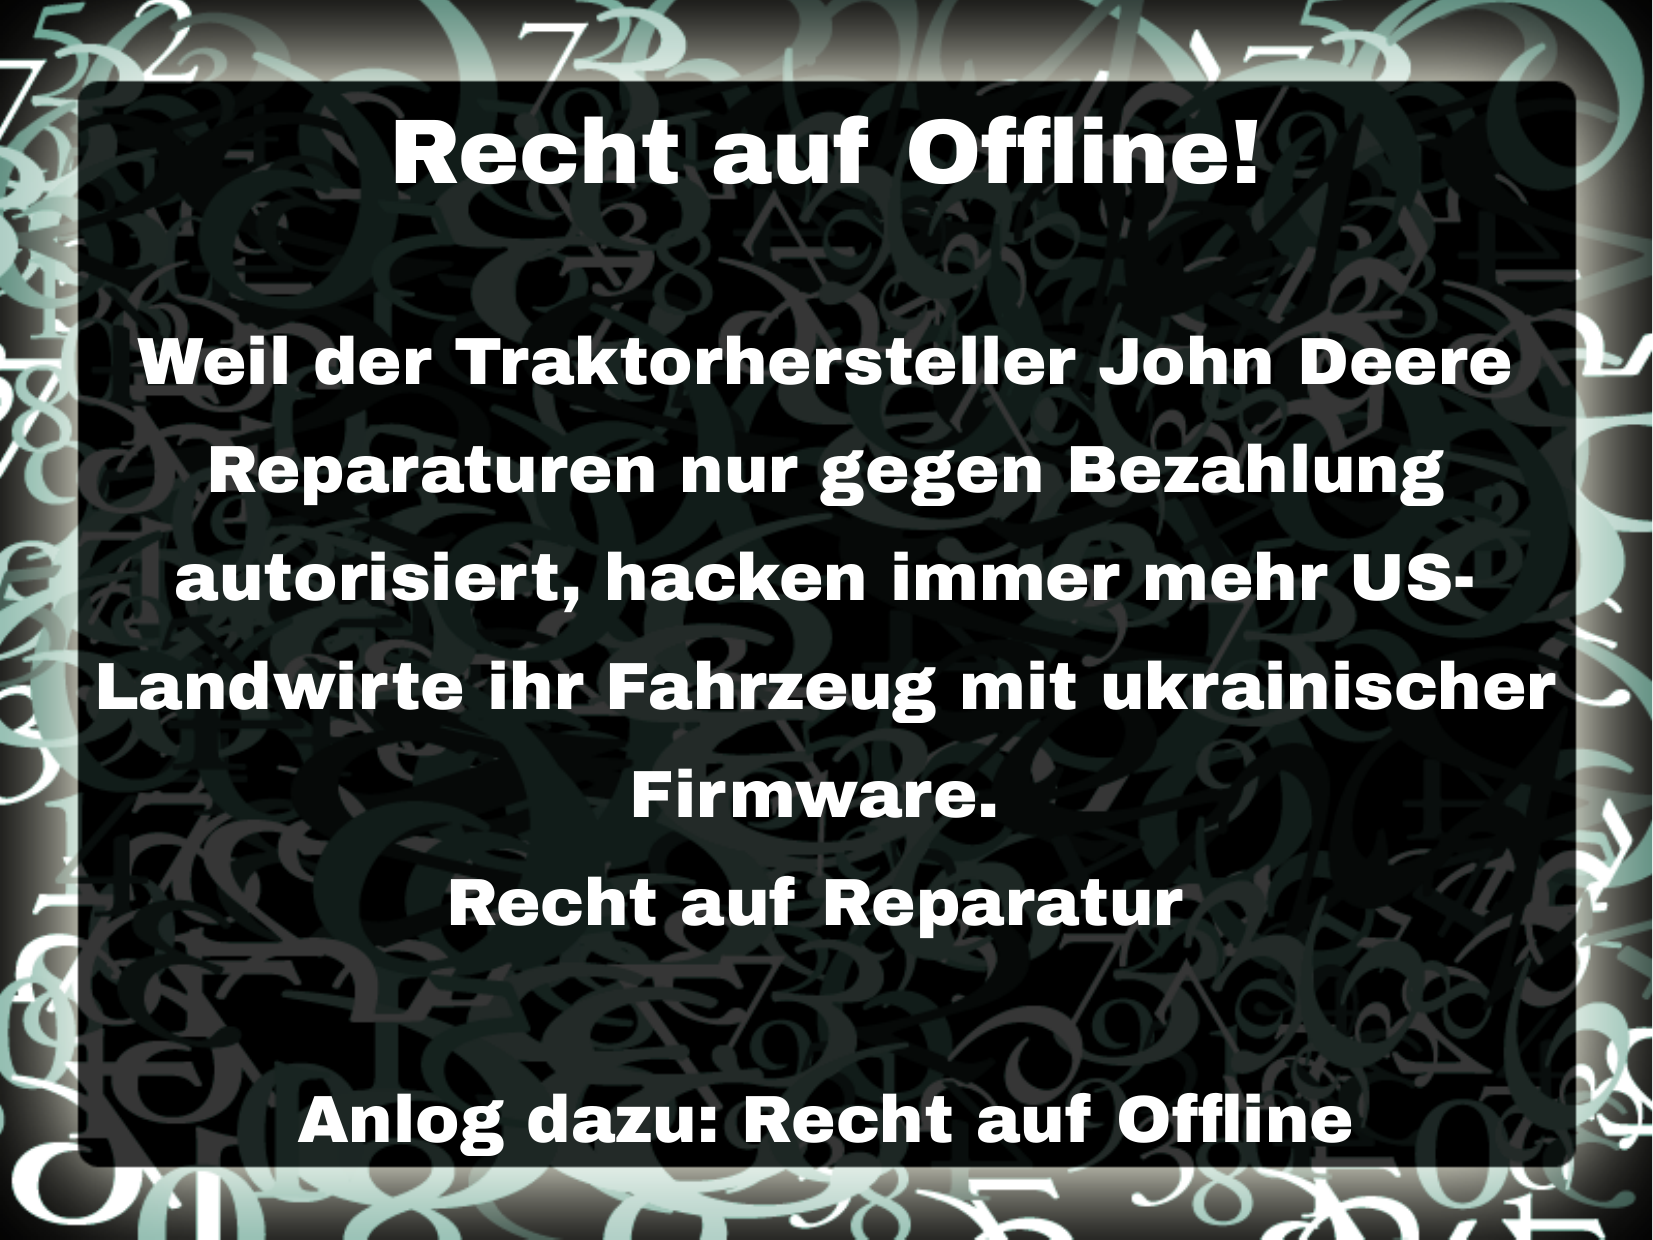

Recht auf Offline!
Weil der Traktorhersteller John Deere Reparaturen nur gegen Bezahlung autorisiert, hacken immer mehr US-Landwirte ihr Fahrzeug mit ukrainischer Firmware.
Recht auf Reparatur

Anlog dazu: Recht auf Offline